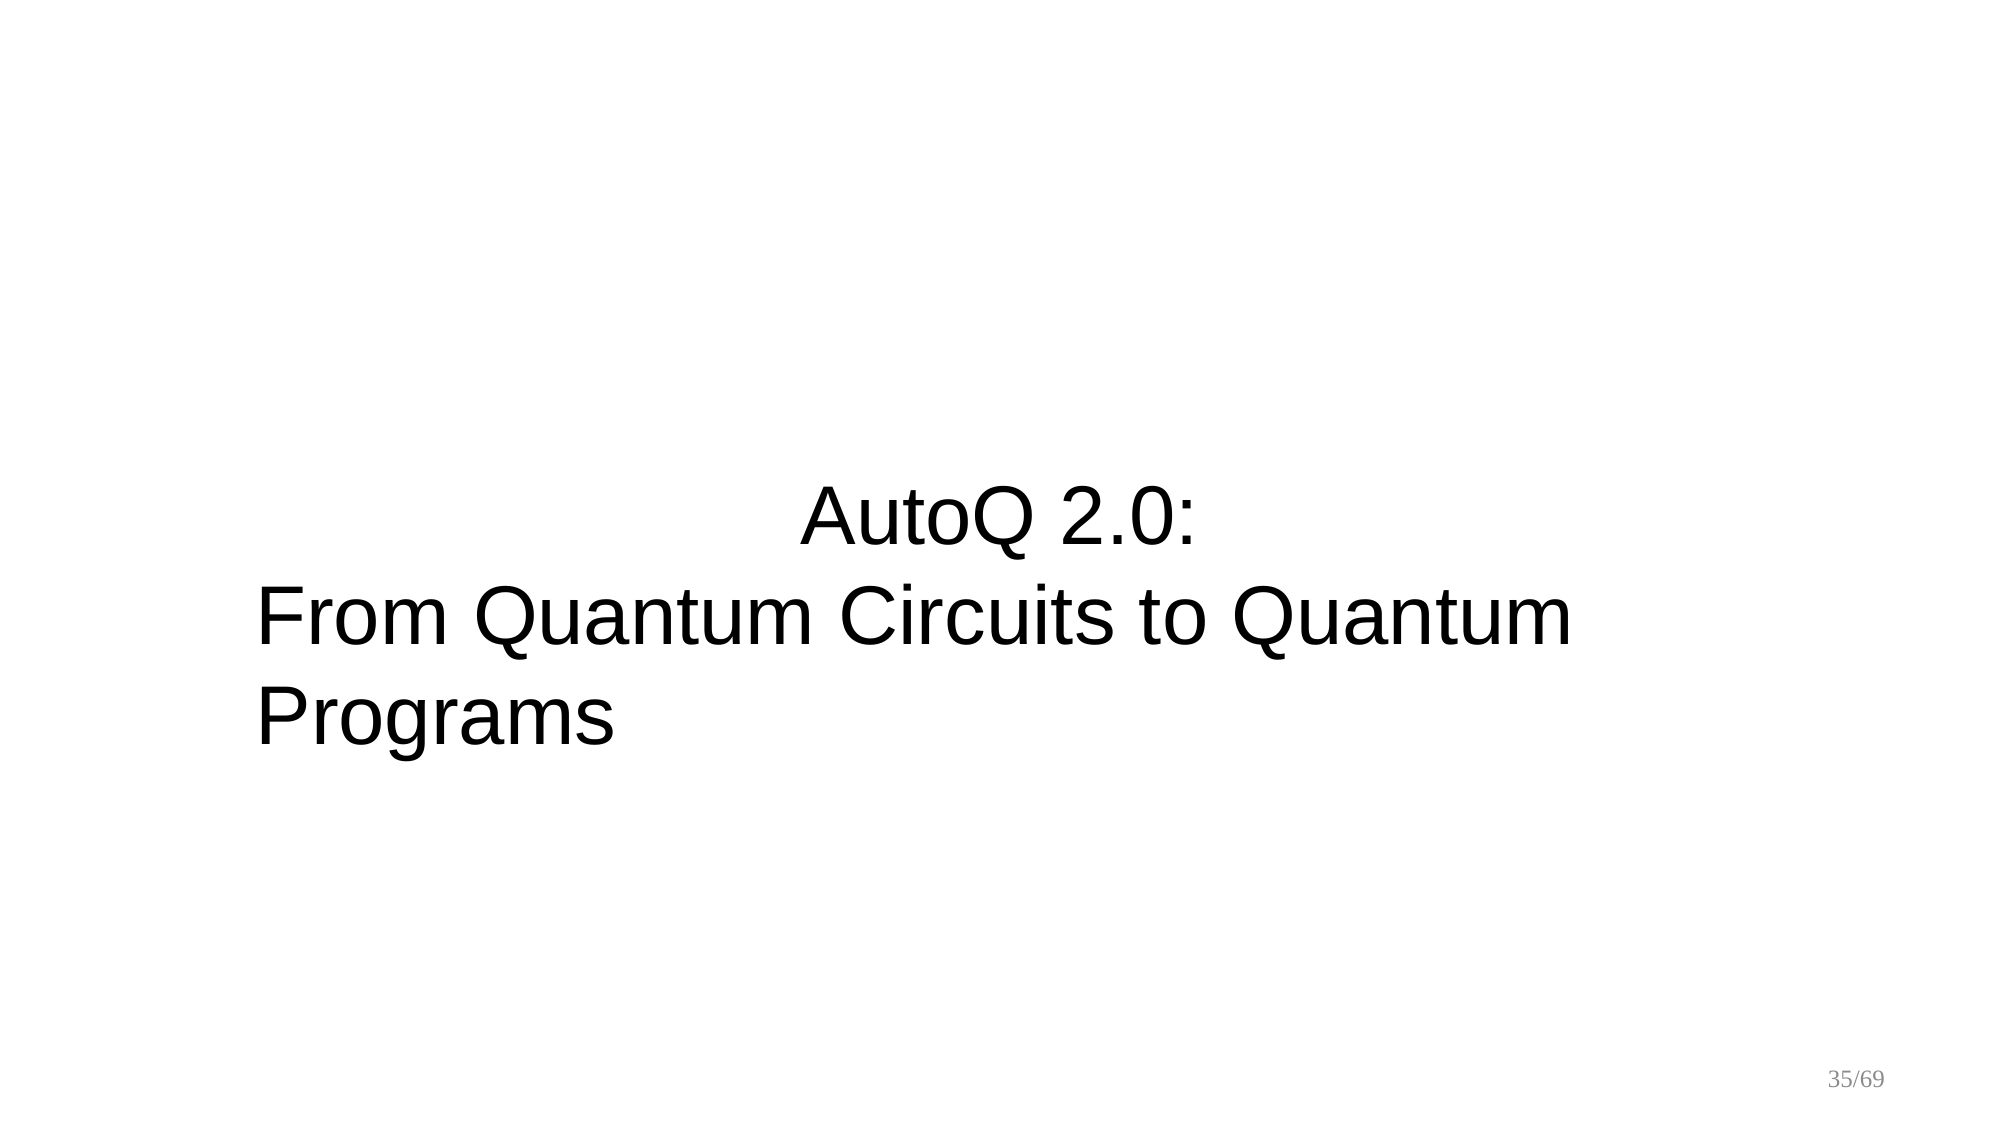

AutoQ 2.0:
From Quantum Circuits to Quantum Programs
35/69